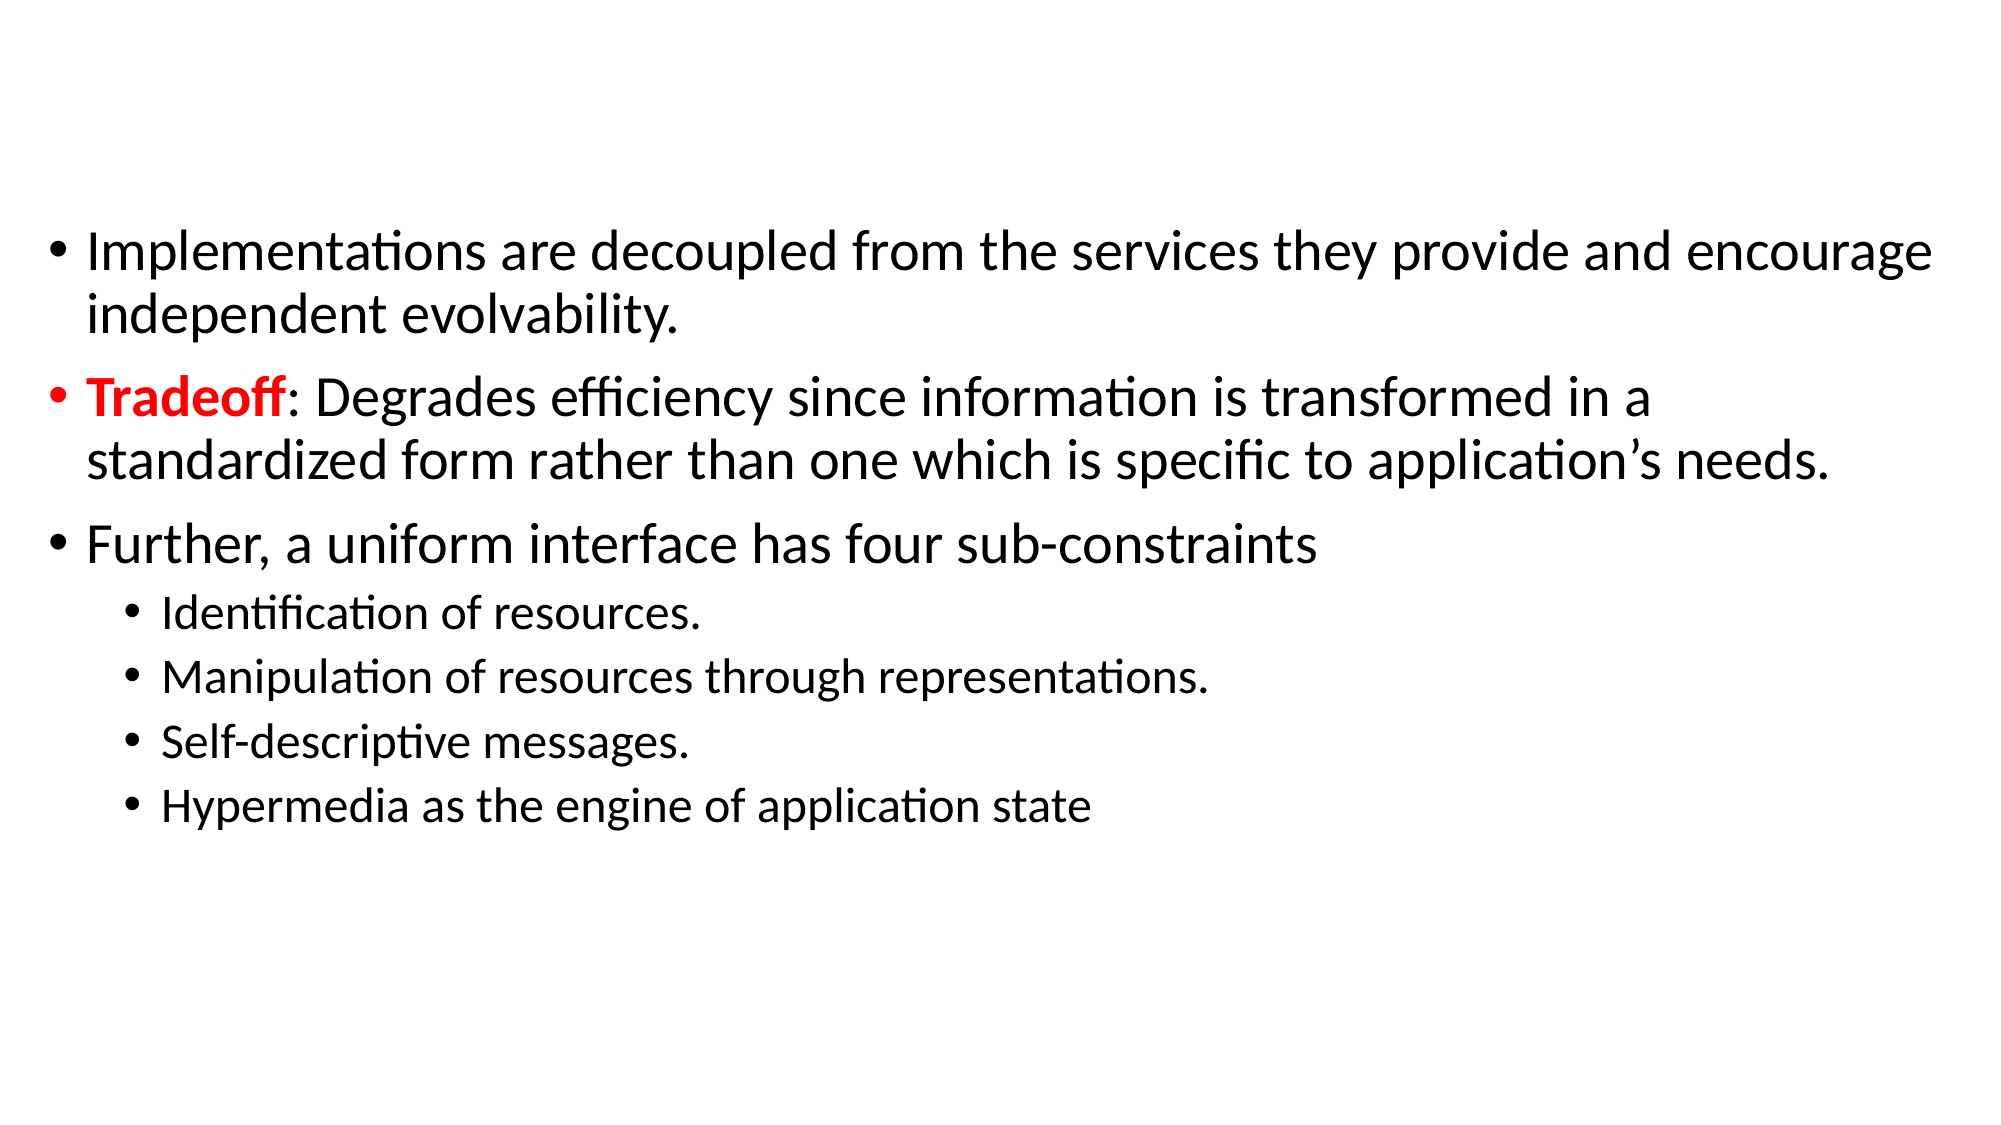

#
Implementations are decoupled from the services they provide and encourage independent evolvability.
Tradeoff: Degrades efficiency since information is transformed in a standardized form rather than one which is specific to application’s needs.
Further, a uniform interface has four sub-constraints
Identification of resources.
Manipulation of resources through representations.
Self-descriptive messages.
Hypermedia as the engine of application state